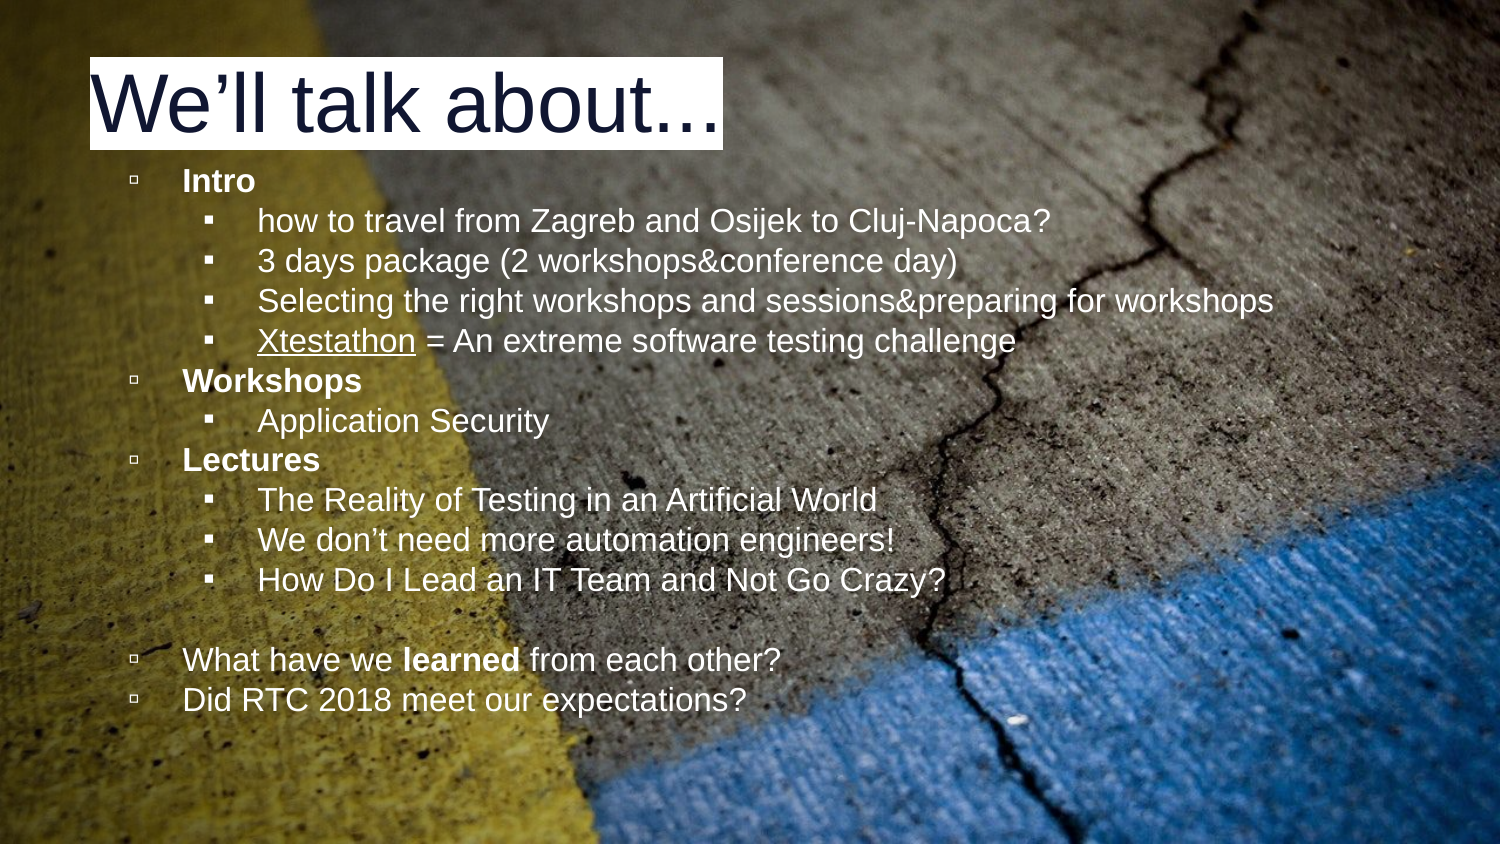

# We’ll talk about...
Intro
how to travel from Zagreb and Osijek to Cluj-Napoca?
3 days package (2 workshops&conference day)
Selecting the right workshops and sessions&preparing for workshops
Xtestathon = An extreme software testing challenge
Workshops
Application Security
Lectures
The Reality of Testing in an Artificial World
We don’t need more automation engineers!
How Do I Lead an IT Team and Not Go Crazy?

What have we learned from each other?
Did RTC 2018 meet our expectations?